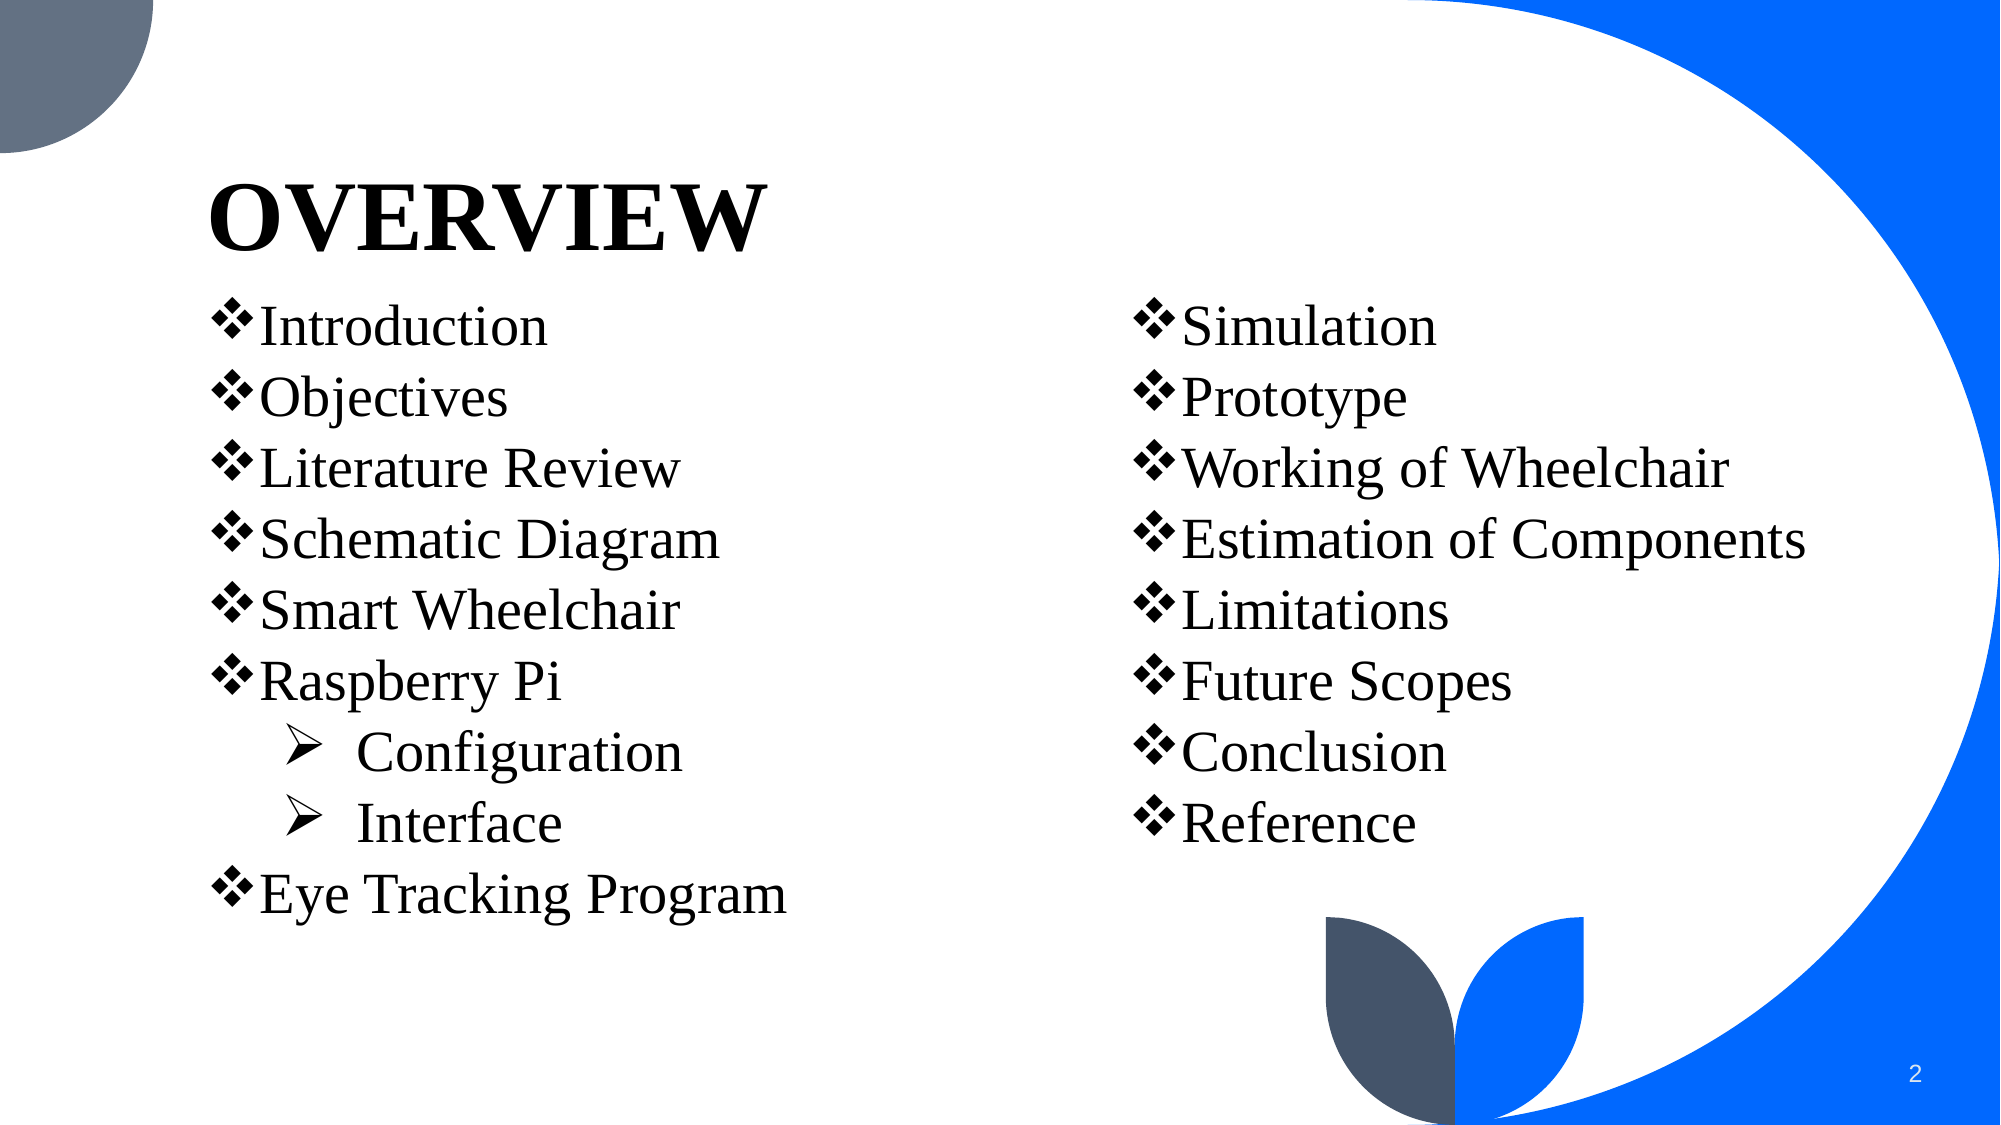

# OVERVIEW
| Introduction Objectives Literature Review Schematic Diagram Smart Wheelchair Raspberry Pi Configuration Interface Eye Tracking Program | Simulation Prototype Working of Wheelchair Estimation of Components Limitations Future Scopes Conclusion Reference |
| --- | --- |

2